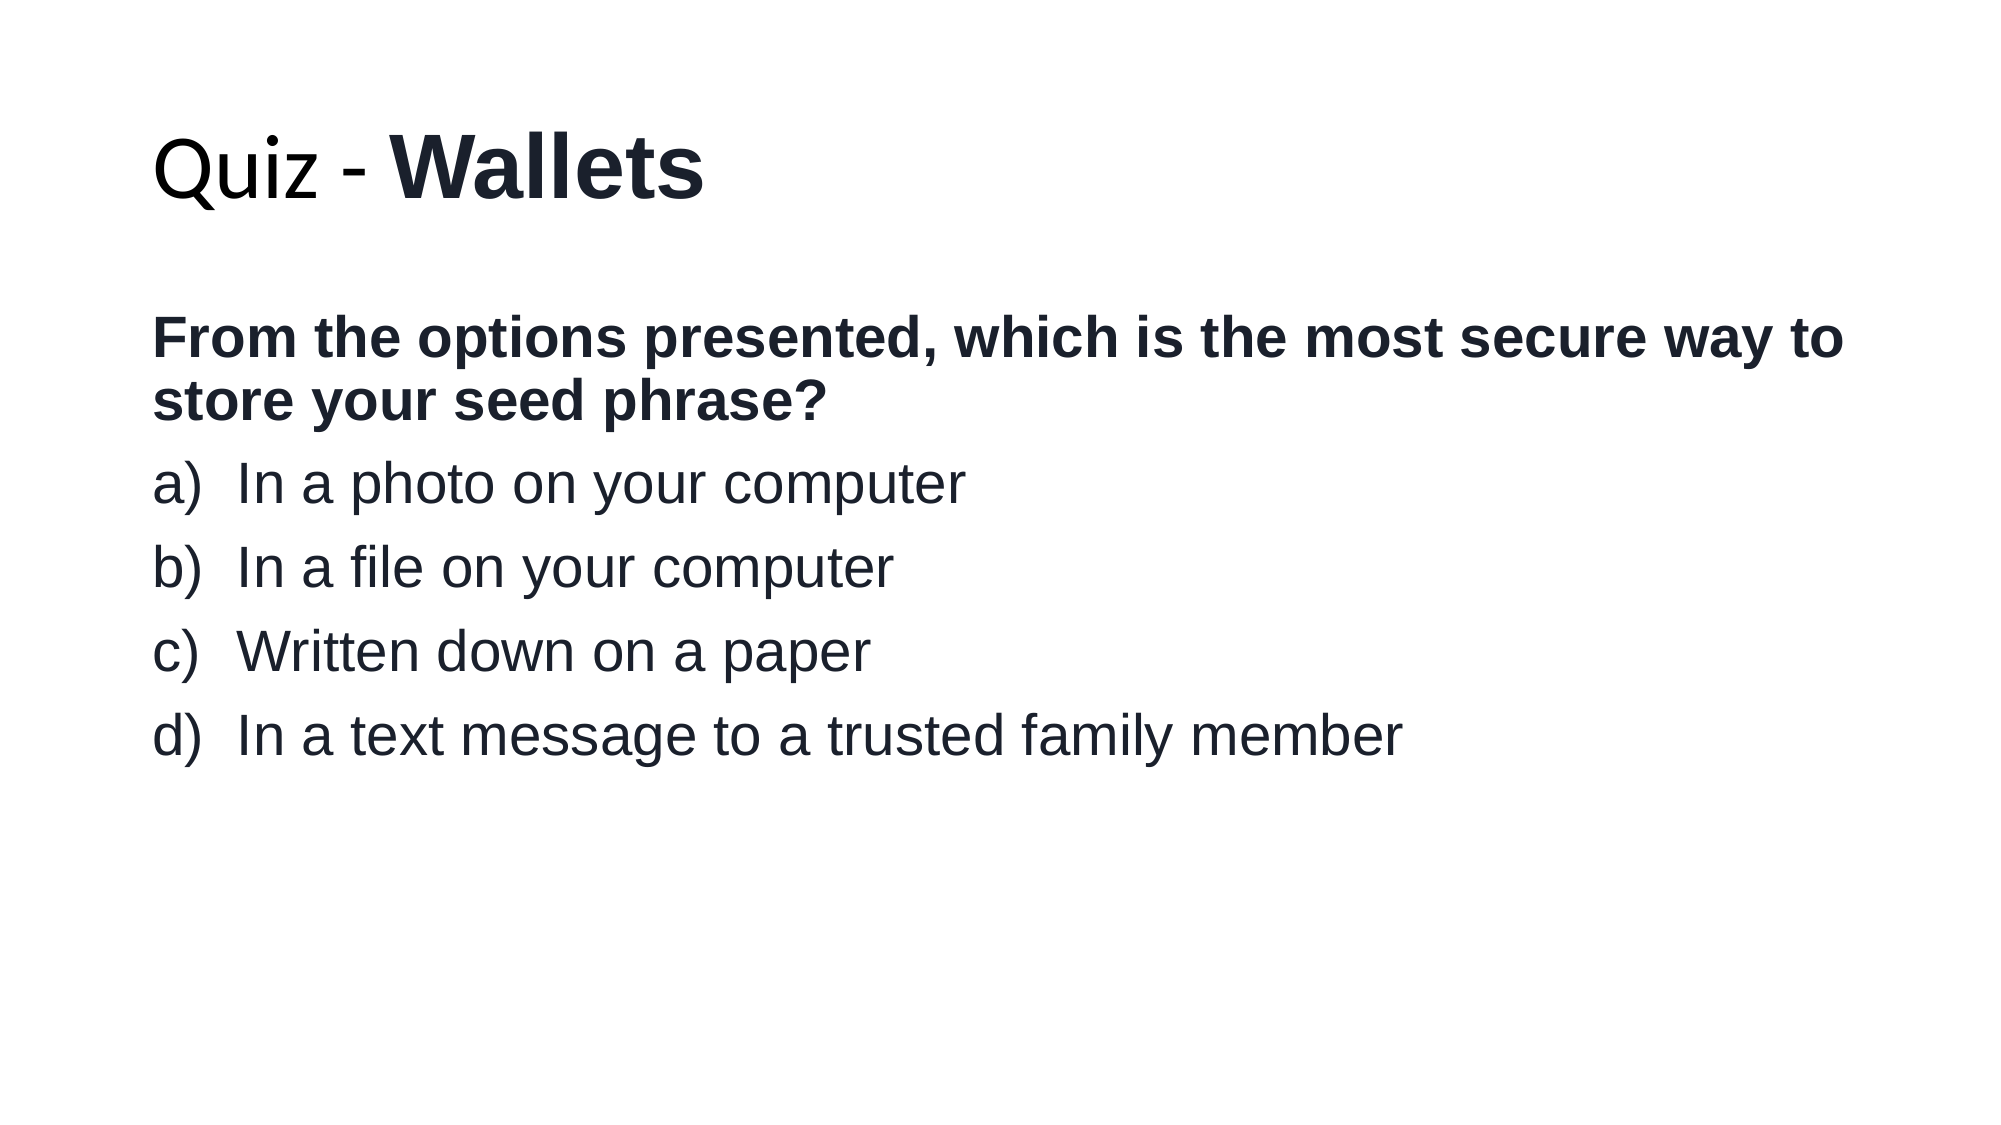

# Quiz - Wallets
From the options presented, which is the most secure way to store your seed phrase?
In a photo on your computer
In a file on your computer
Written down on a paper
In a text message to a trusted family member